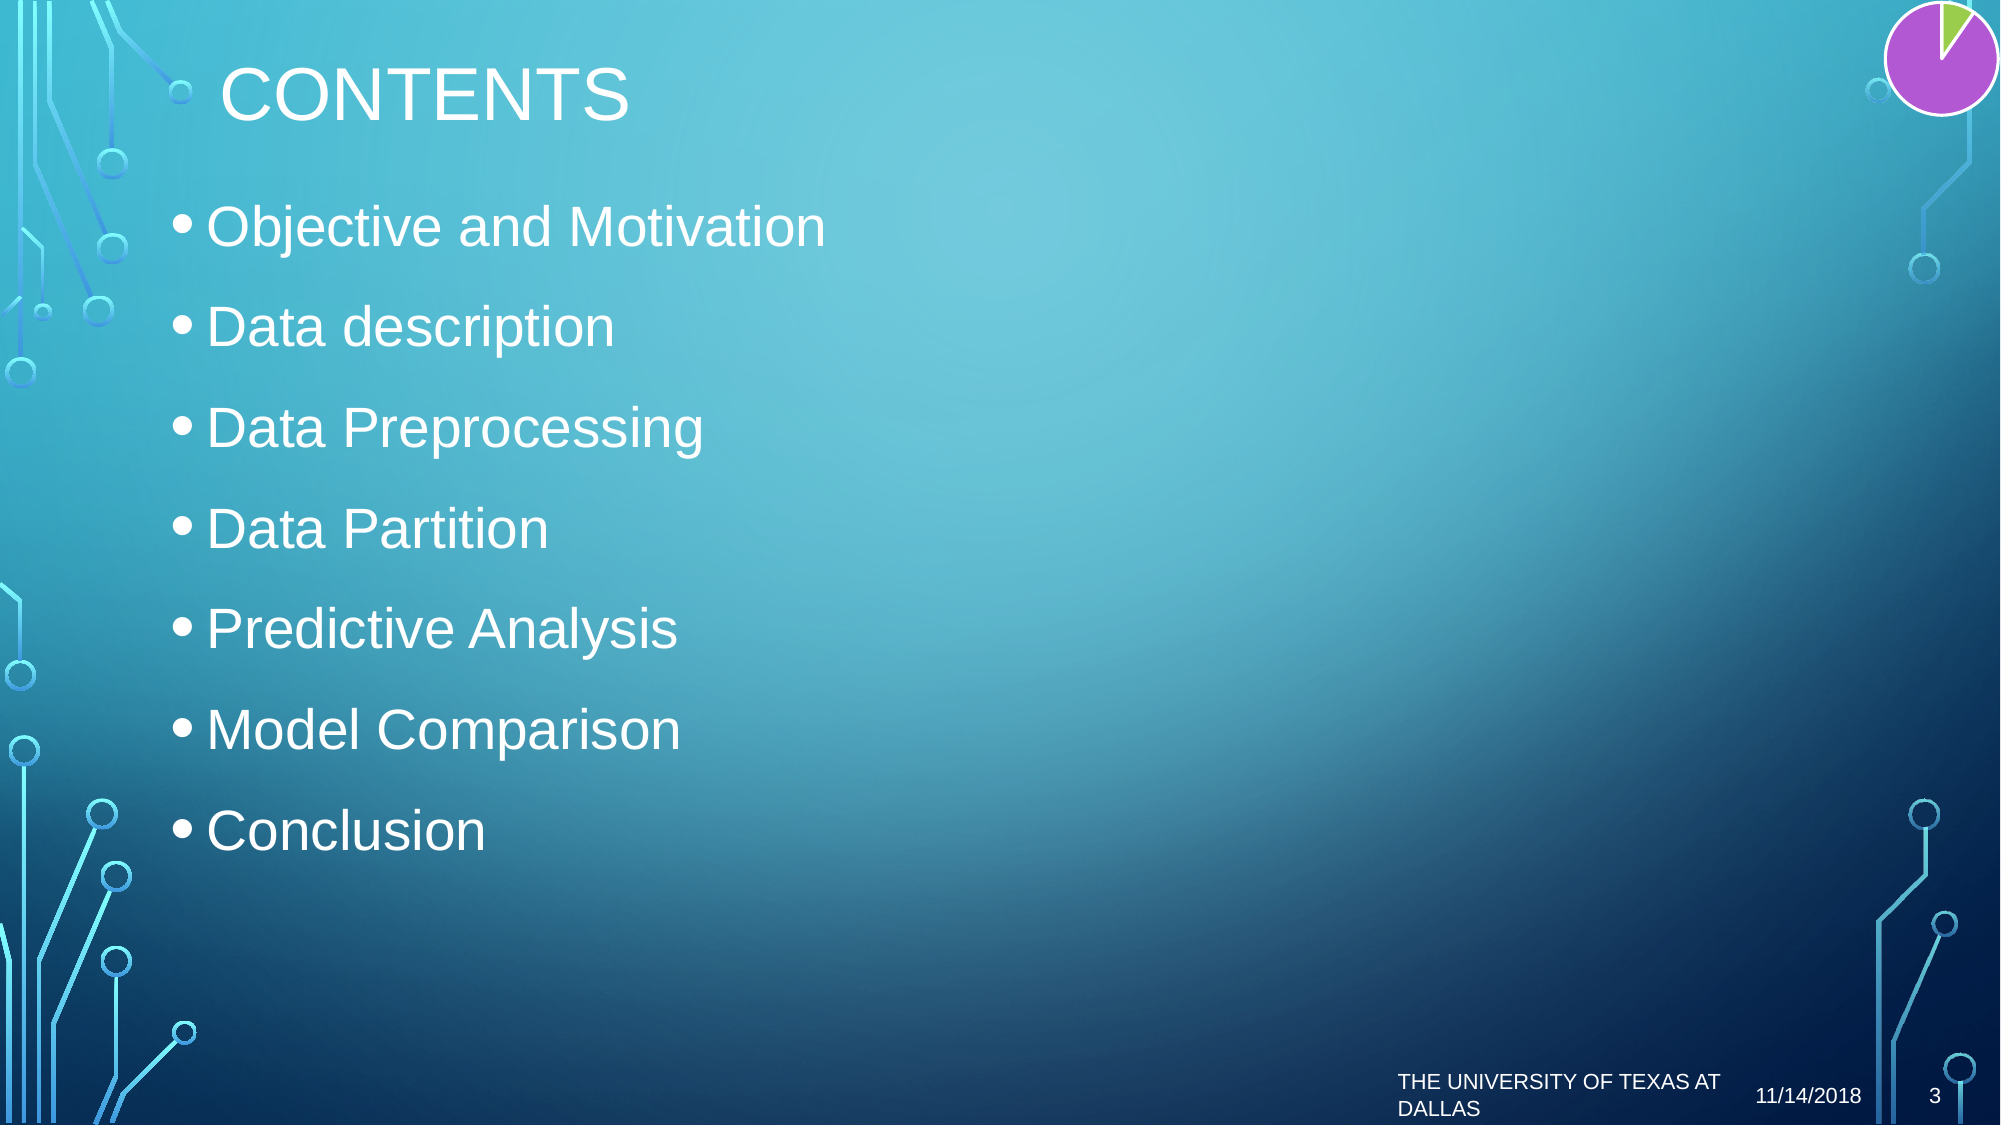

### Chart

| Category | Sales |
|---|---|
| 1st Qtr | 0.0967741935483871 |
# Contents
Objective and Motivation
Data description
Data Preprocessing
Data Partition
Predictive Analysis
Model Comparison
Conclusion

The University of Texas at Dallas
11/14/2018
3